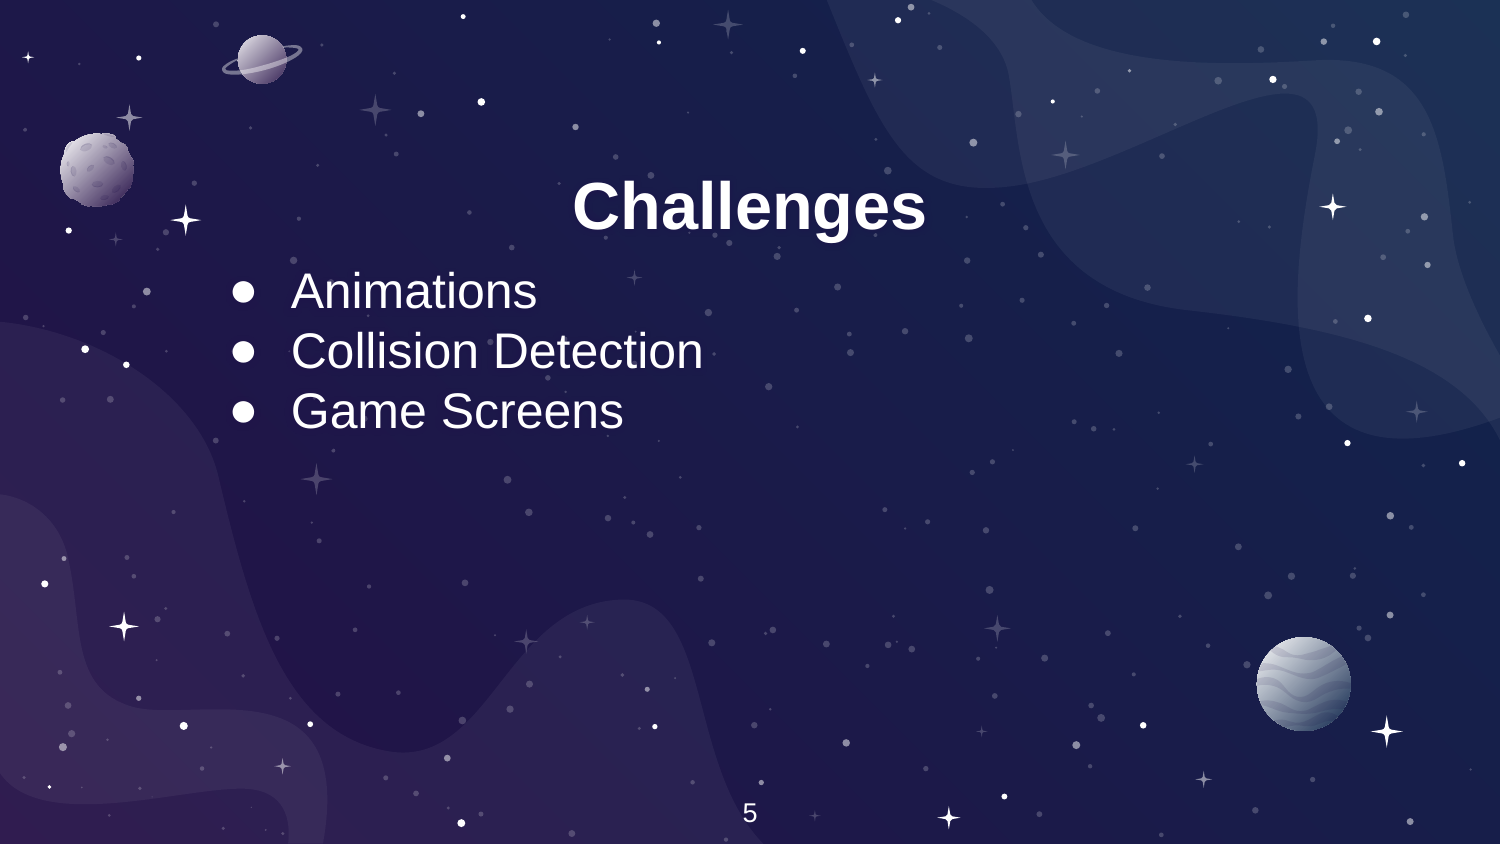

# Challenges
Animations
Collision Detection
Game Screens
5